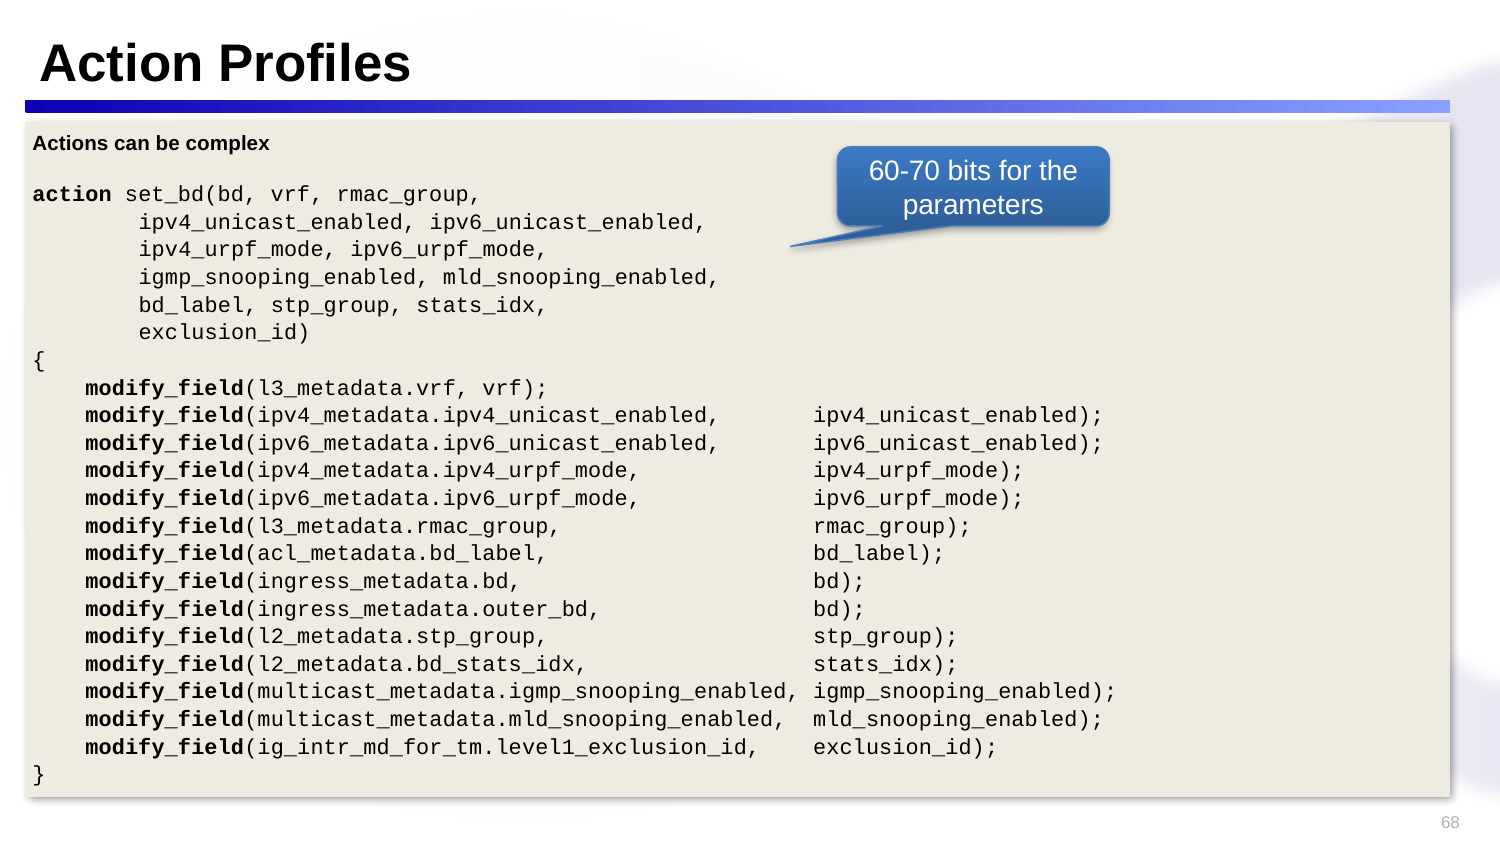

# Action Profiles
Actions can be complex

action set_bd(bd, vrf, rmac_group,
        ipv4_unicast_enabled, ipv6_unicast_enabled,
        ipv4_urpf_mode, ipv6_urpf_mode,
        igmp_snooping_enabled, mld_snooping_enabled,
        bd_label, stp_group, stats_idx,
        exclusion_id)
{
    modify_field(l3_metadata.vrf, vrf);
    modify_field(ipv4_metadata.ipv4_unicast_enabled,       ipv4_unicast_enabled);
    modify_field(ipv6_metadata.ipv6_unicast_enabled,       ipv6_unicast_enabled);
    modify_field(ipv4_metadata.ipv4_urpf_mode,             ipv4_urpf_mode);
    modify_field(ipv6_metadata.ipv6_urpf_mode,             ipv6_urpf_mode);
    modify_field(l3_metadata.rmac_group,                   rmac_group);
    modify_field(acl_metadata.bd_label,                    bd_label);
    modify_field(ingress_metadata.bd,                      bd);
    modify_field(ingress_metadata.outer_bd,                bd);
    modify_field(l2_metadata.stp_group,                    stp_group);
    modify_field(l2_metadata.bd_stats_idx,                 stats_idx);
    modify_field(multicast_metadata.igmp_snooping_enabled, igmp_snooping_enabled);
    modify_field(multicast_metadata.mld_snooping_enabled,  mld_snooping_enabled);
    modify_field(ig_intr_md_for_tm.level1_exclusion_id,    exclusion_id);
}

60-70 bits for the parameters
68